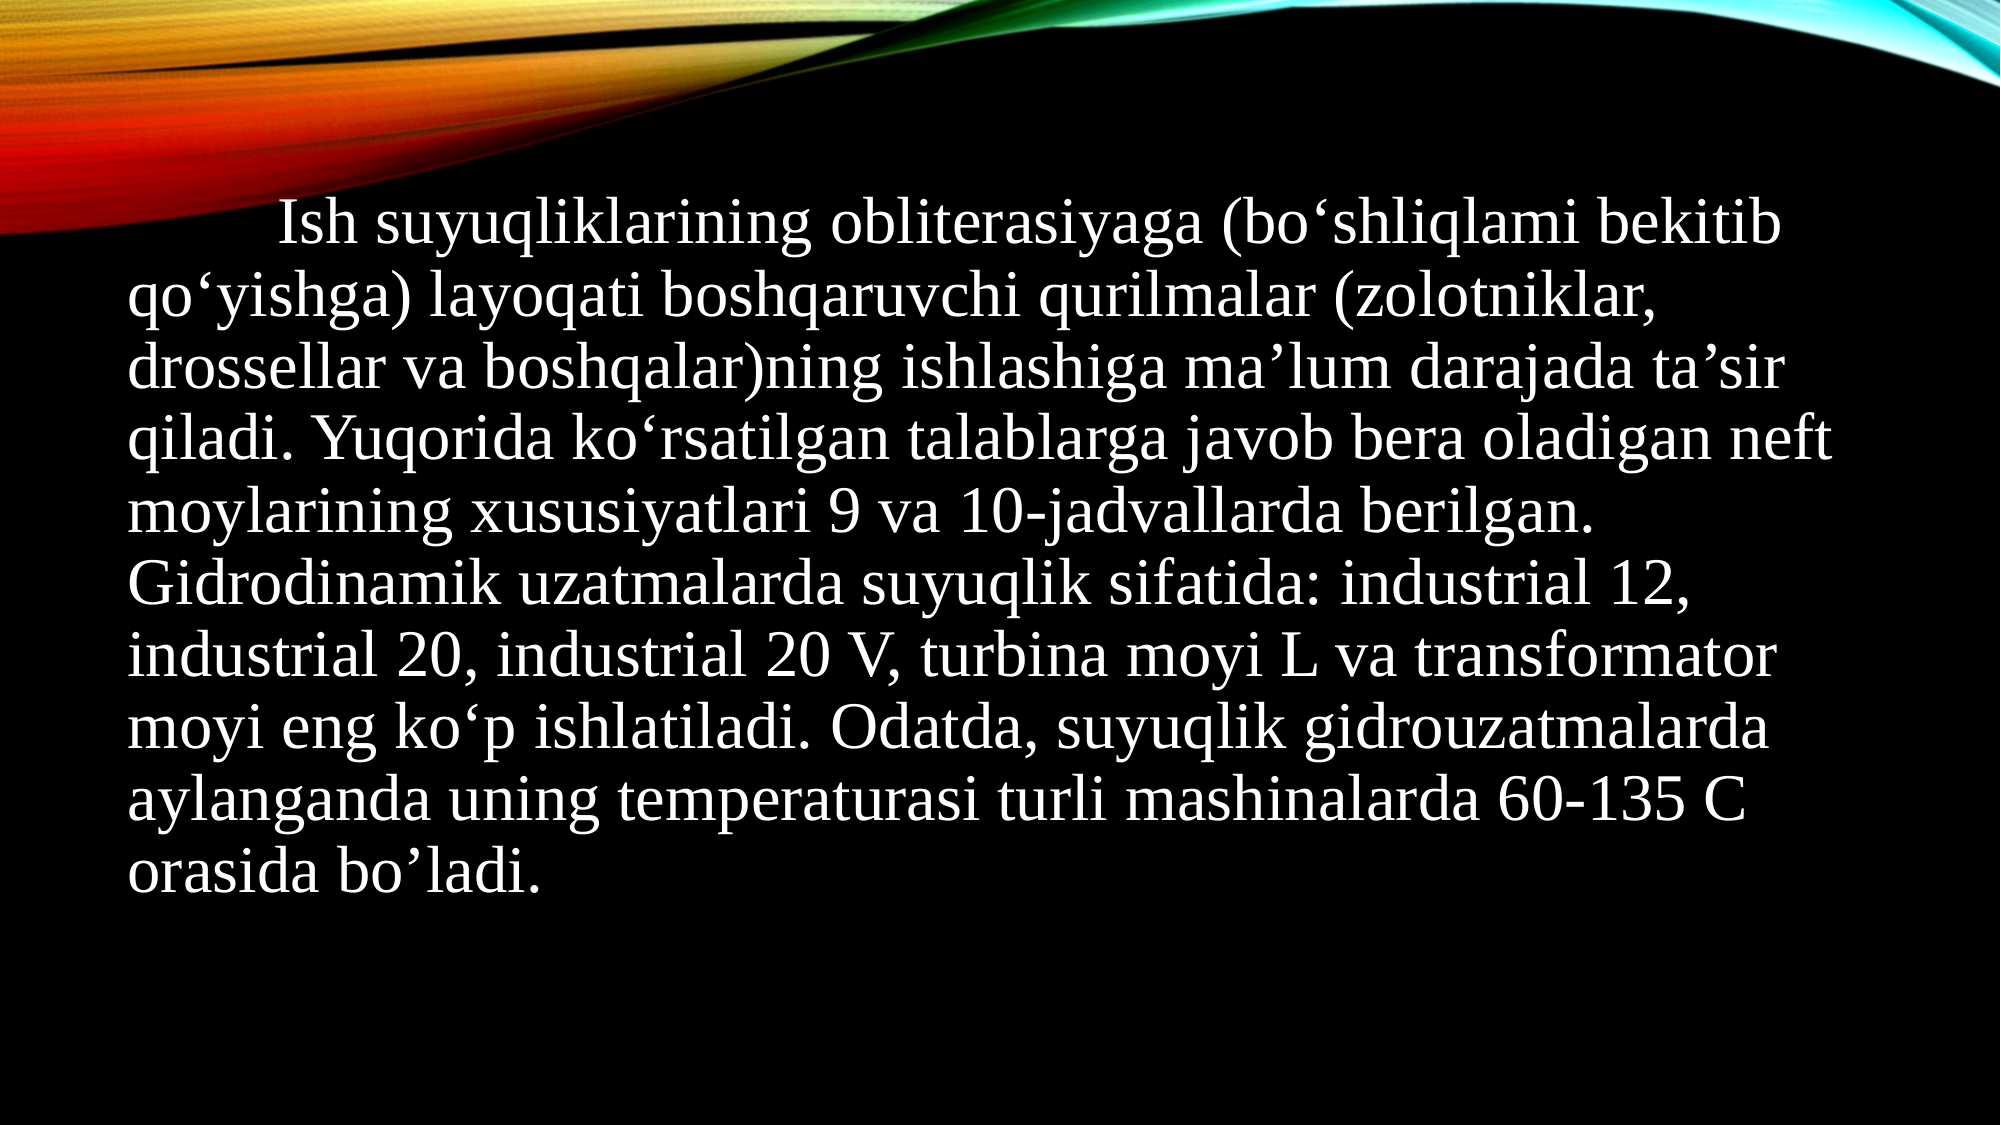

Ish suyuqliklarining obliterasiyaga (bo‘shliqlami bekitib qo‘yishga) layoqati boshqaruvchi qurilmalar (zolotniklar, drossellar va boshqalar)ning ishlashiga ma’lum darajada ta’sir qiladi. Yuqorida ko‘rsatilgan talablarga javob bera oladigan neft moylarining xususiyatlari 9 va 10-jadvallarda berilgan. Gidrodinamik uzatmalarda suyuqlik sifatida: industrial 12, industrial 20, industrial 20 V, turbina moyi L va transformator moyi eng ko‘p ishlatiladi. Odatda, suyuqlik gidrouzatmalarda aylanganda uning temperaturasi turli mashinalarda 60-135 C orasida bo’ladi.